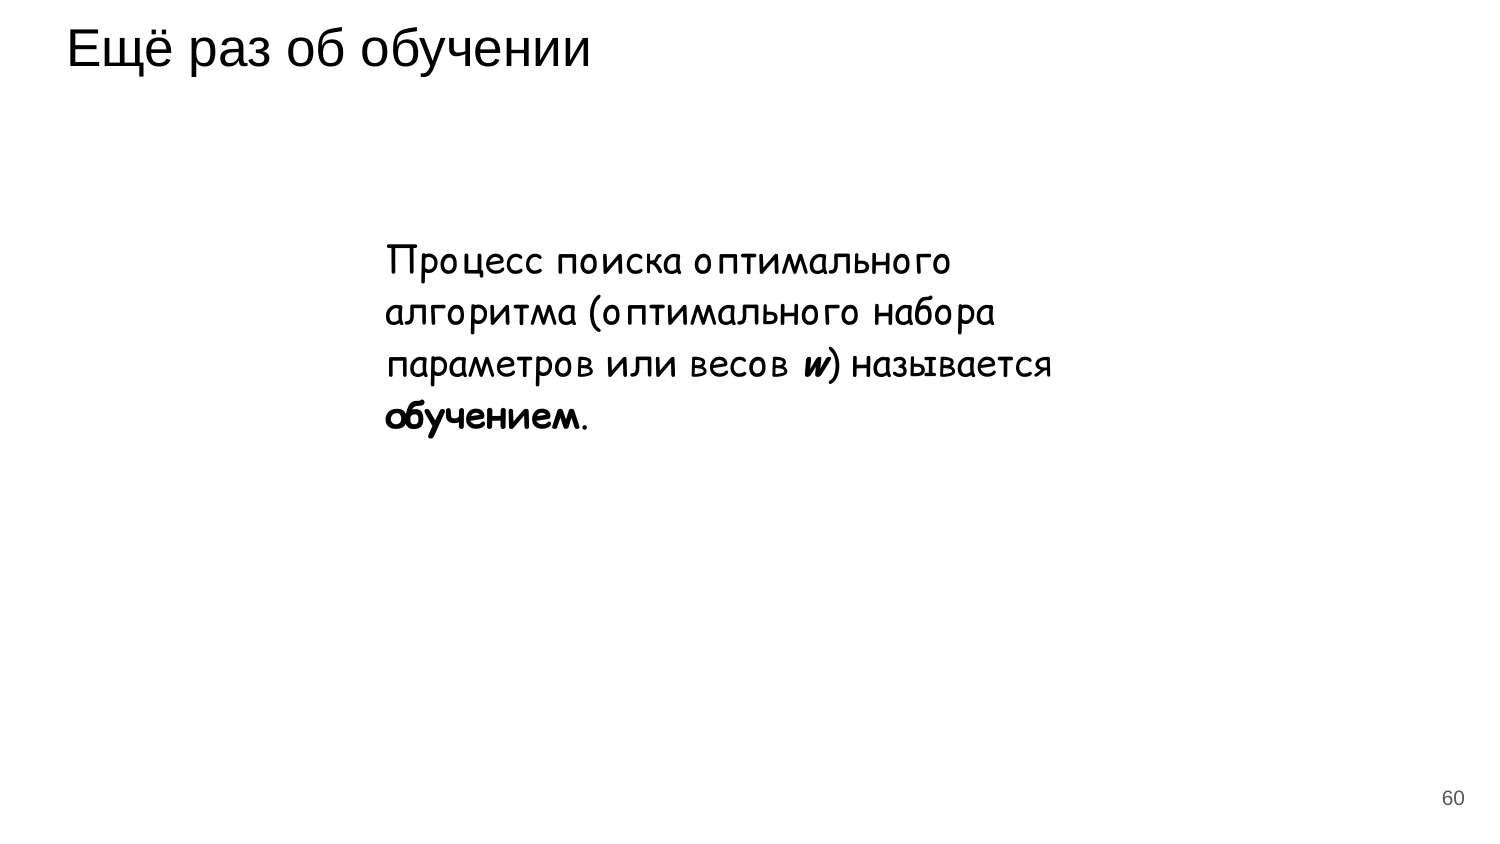

# Ещё раз об обучении
Процесс поиска оптимального алгоритма (оптимального набора параметров или весов w) называется обучением.
60